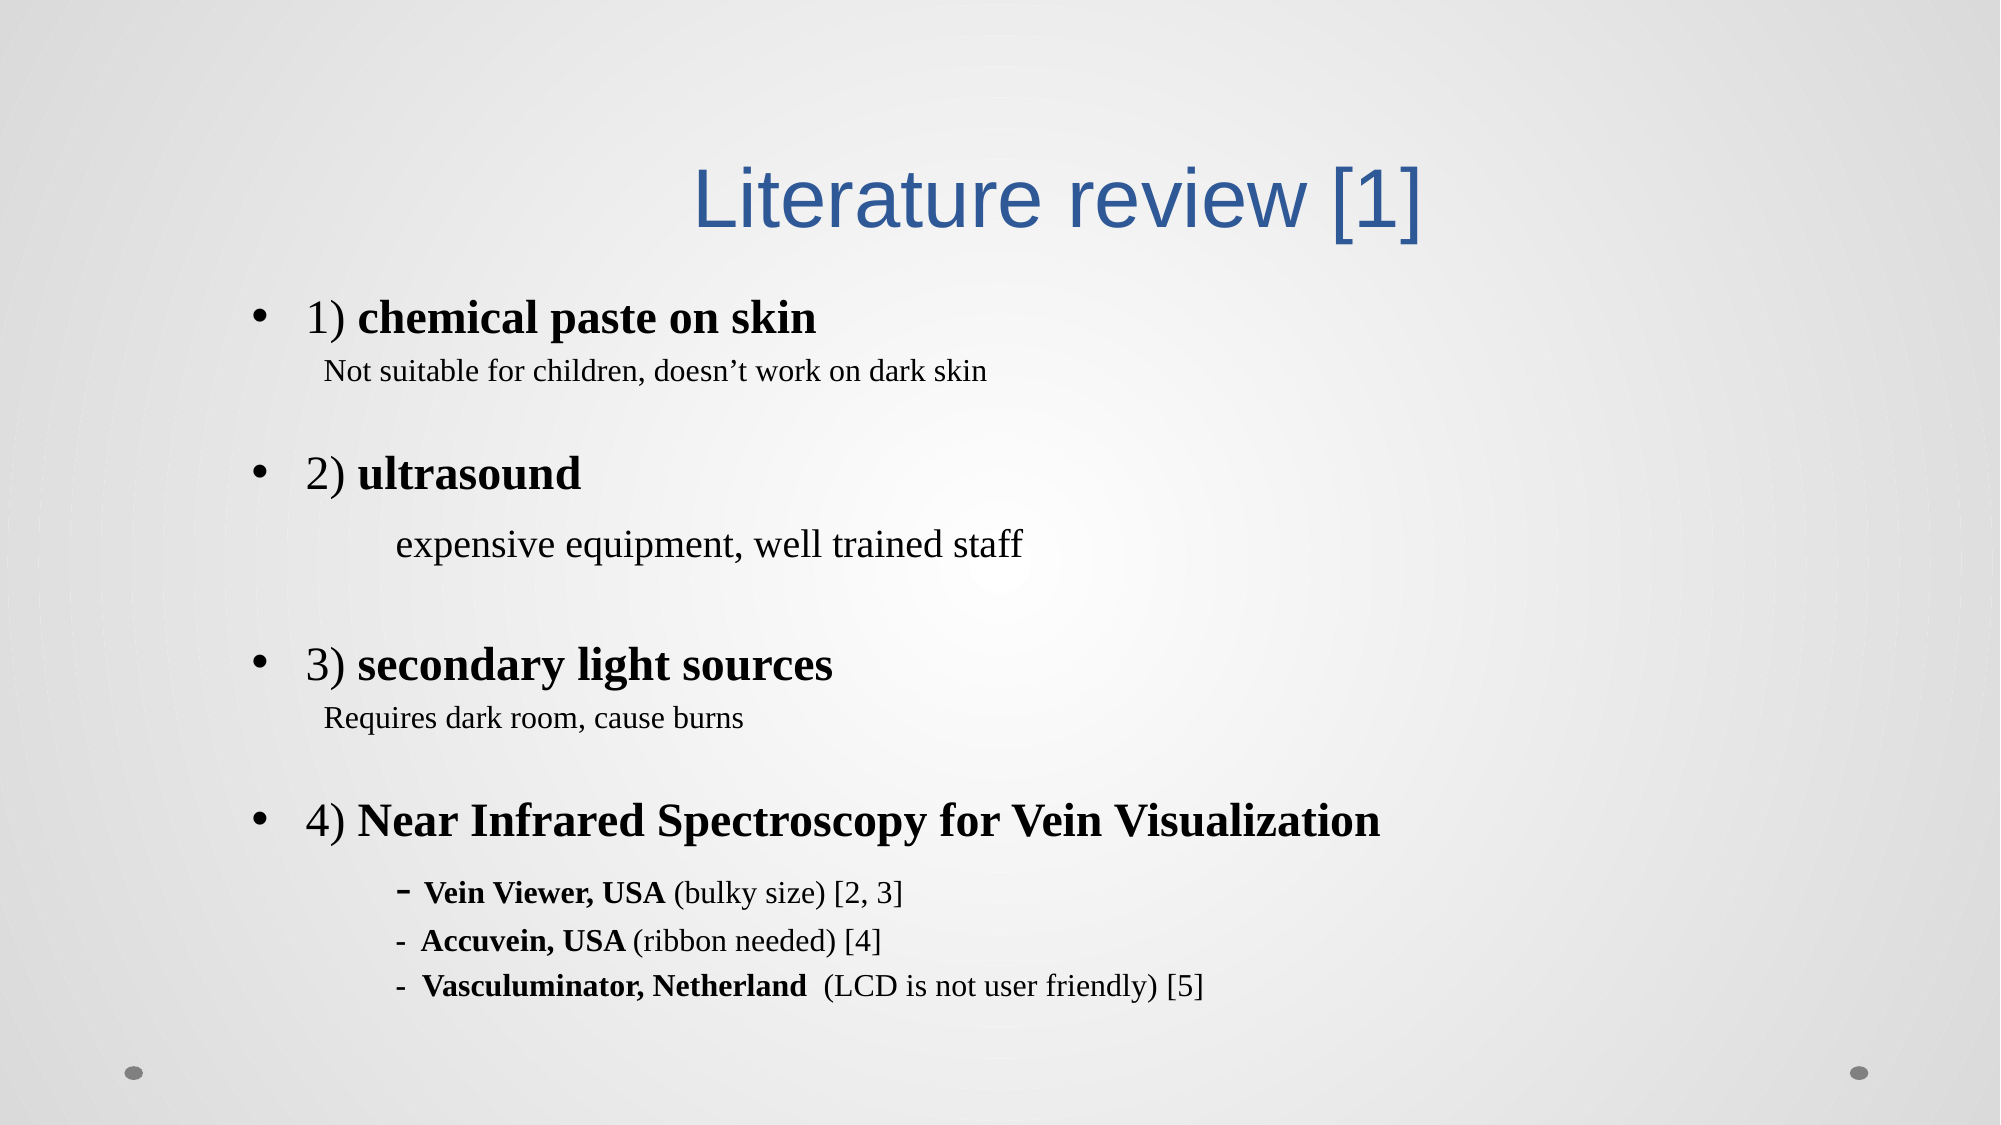

Literature review [1]
1) chemical paste on skin
Not suitable for children, doesn’t work on dark skin

2) ultrasound
	expensive equipment, well trained staff

3) secondary light sources
Requires dark room, cause burns

4) Near Infrared Spectroscopy for Vein Visualization
	- Vein Viewer, USA (bulky size) [2, 3]
	-  Accuvein, USA (ribbon needed) [4]
	-  Vasculuminator, Netherland  (LCD is not user friendly) [5]